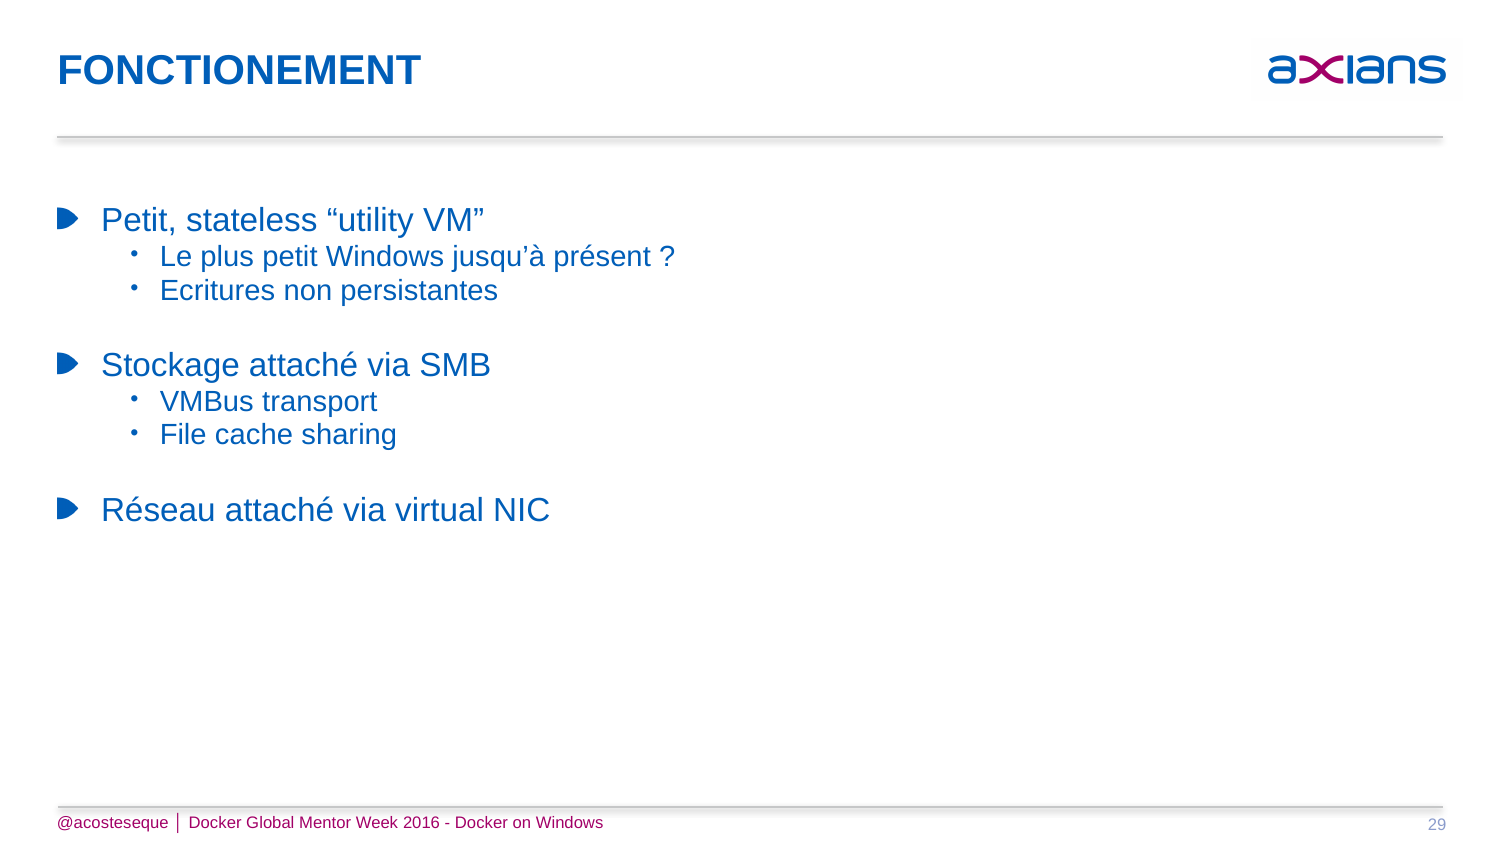

# Fonctionement
Petit, stateless “utility VM”
Le plus petit Windows jusqu’à présent ?
Ecritures non persistantes

Stockage attaché via SMB
VMBus transport
File cache sharing

Réseau attaché via virtual NIC

@acosteseque │ Docker Global Mentor Week 2016 - Docker on Windows